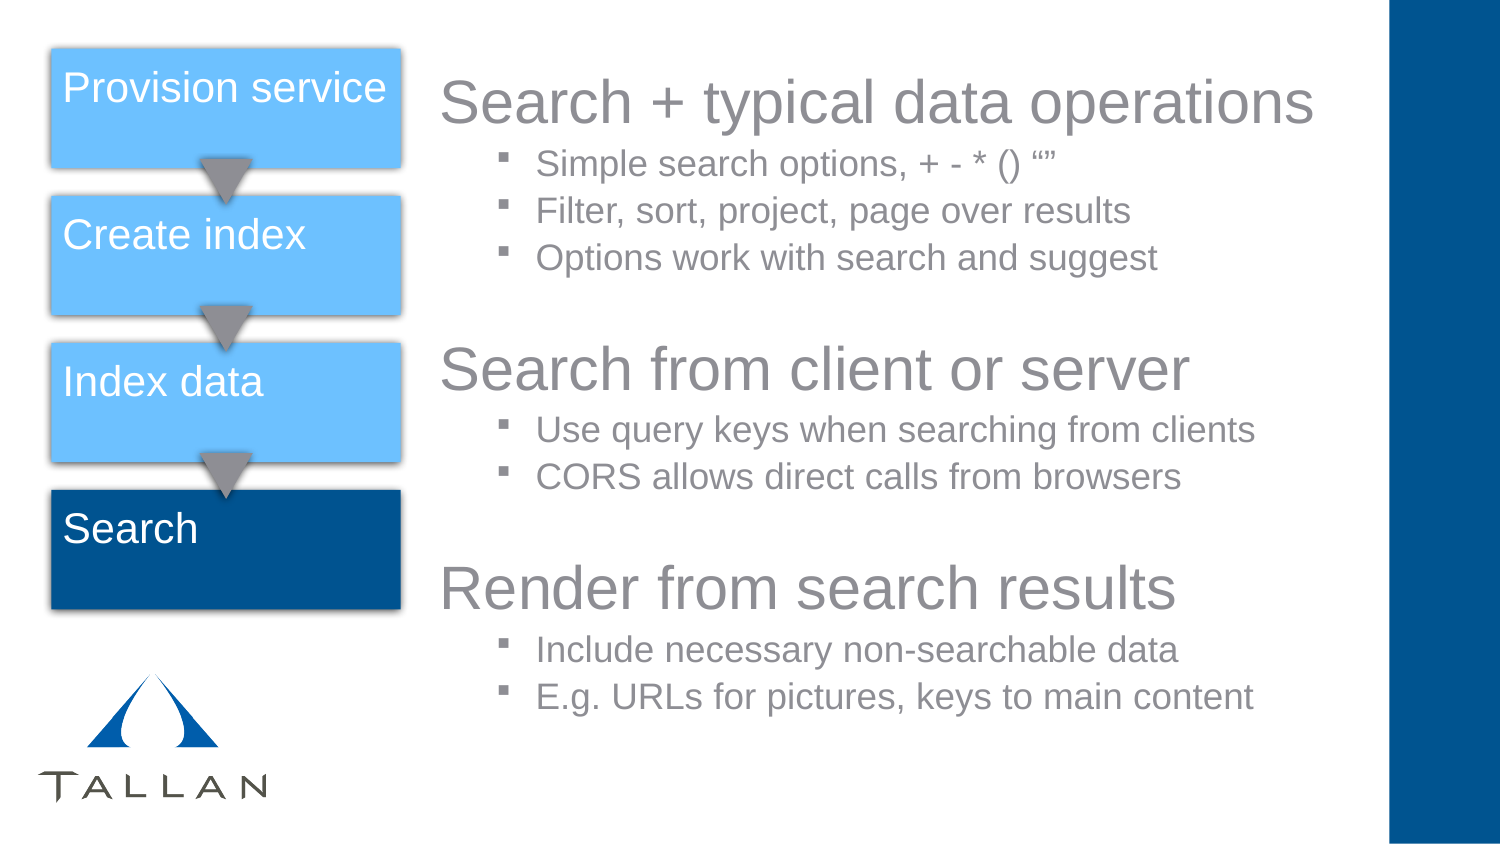

Provision service

Create index

Index data

Search
Search + typical data operations
Simple search options, + - * () “”
Filter, sort, project, page over results
Options work with search and suggest

Search from client or server
Use query keys when searching from clients
CORS allows direct calls from browsers

Render from search results
Include necessary non-searchable data
E.g. URLs for pictures, keys to main content